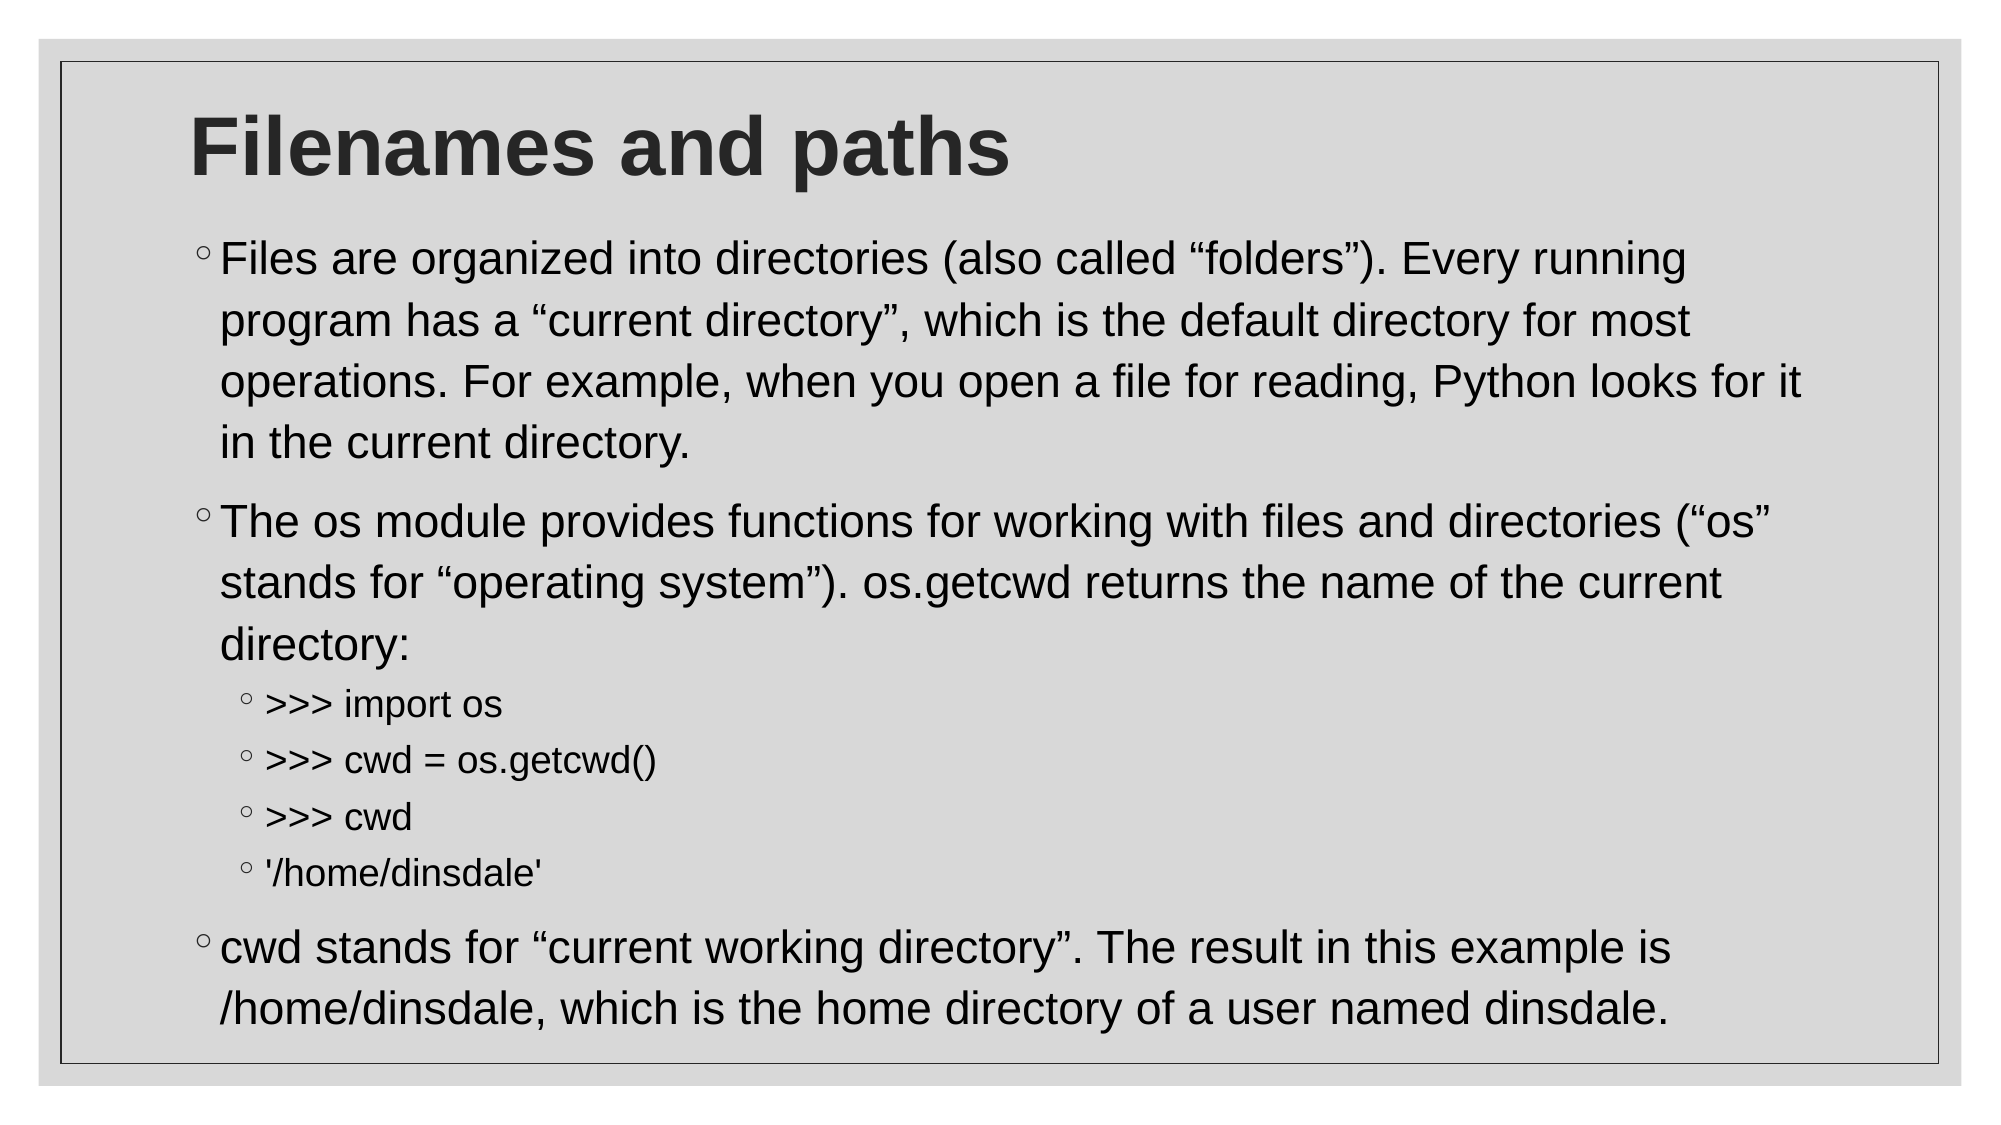

# Filenames and paths
Files are organized into directories (also called “folders”). Every running program has a “current directory”, which is the default directory for most operations. For example, when you open a file for reading, Python looks for it in the current directory.
The os module provides functions for working with files and directories (“os” stands for “operating system”). os.getcwd returns the name of the current directory:
>>> import os
>>> cwd = os.getcwd()
>>> cwd
'/home/dinsdale'
cwd stands for “current working directory”. The result in this example is /home/dinsdale, which is the home directory of a user named dinsdale.